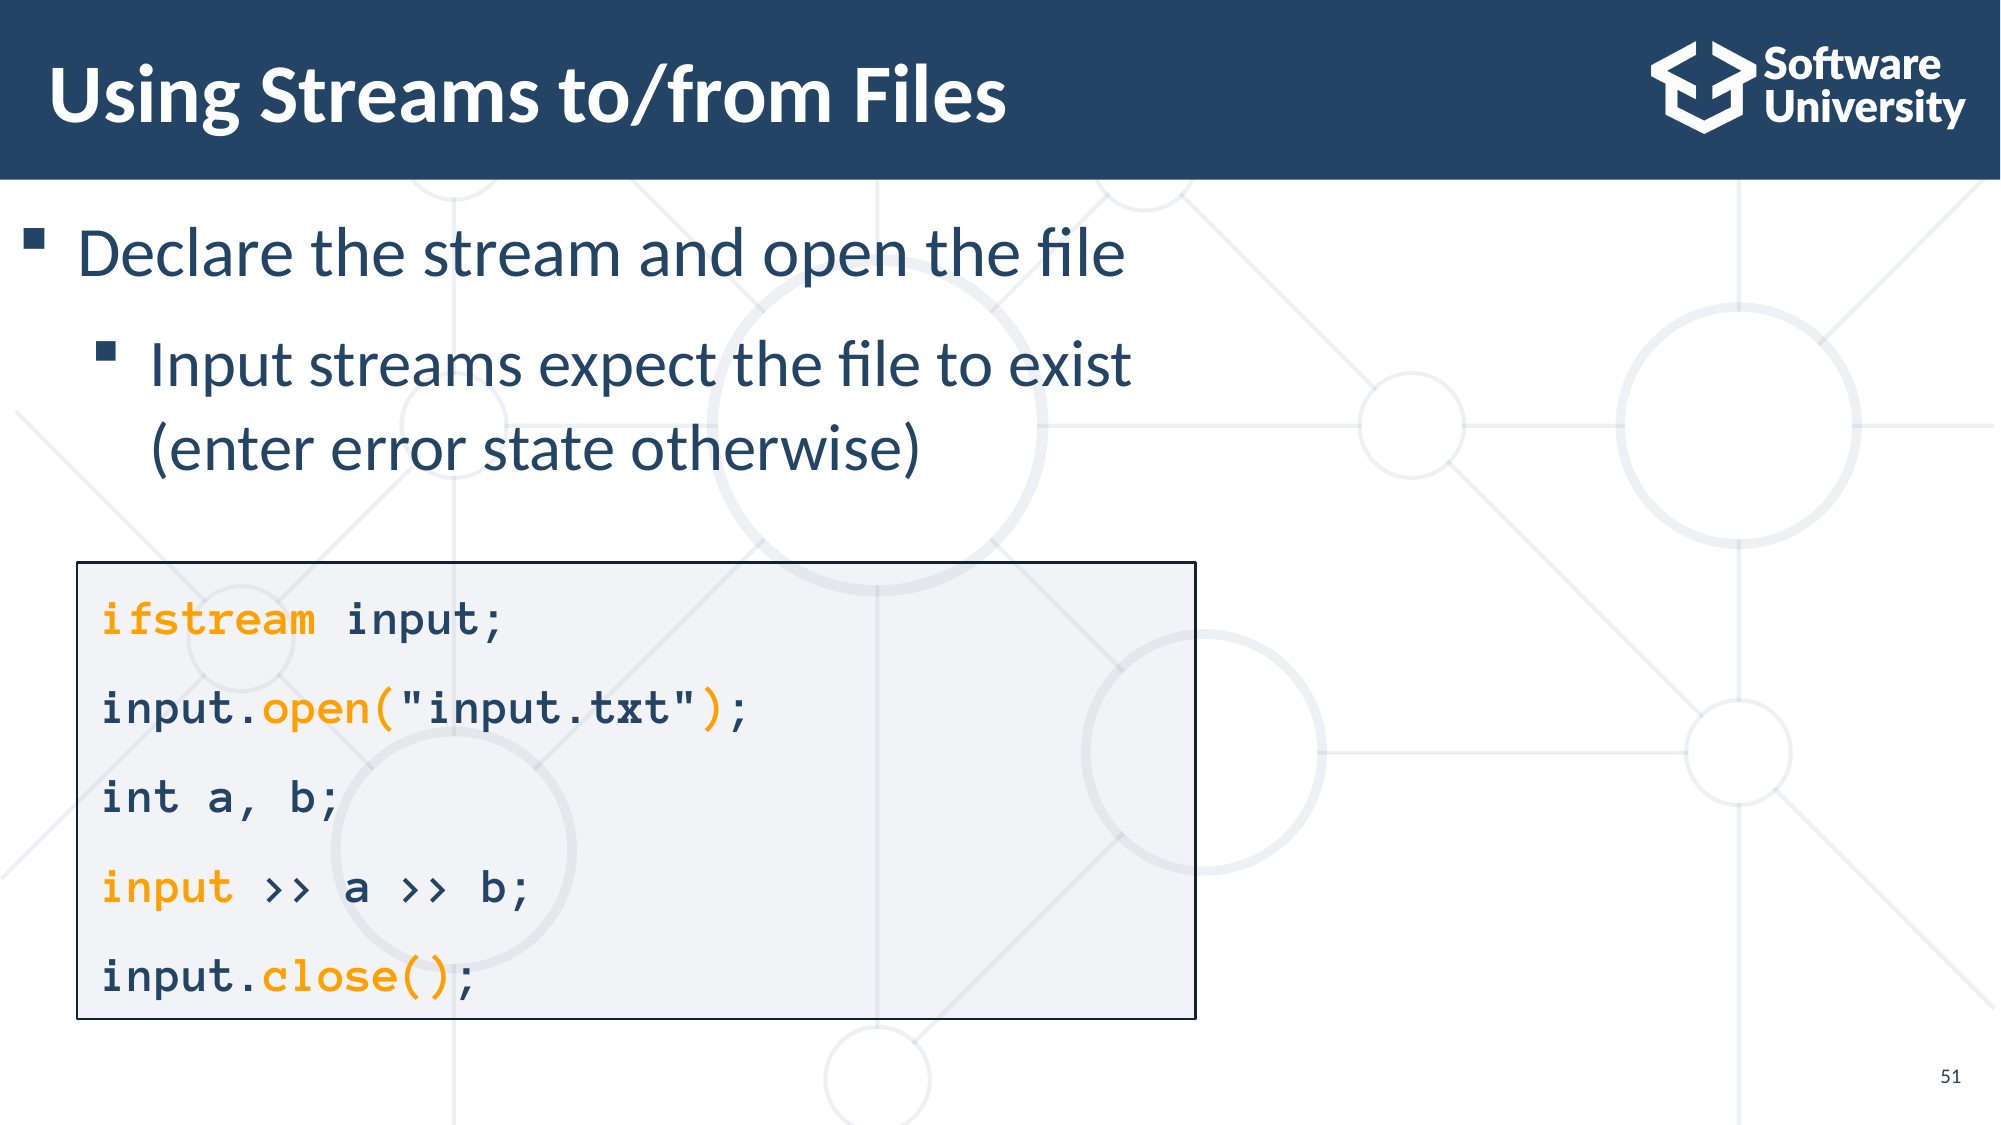

# Using Streams to/from Files
Declare the stream and open the file
Input streams expect the file to exist
(enter error state otherwise)
ifstream input;
input.open("input.txt");
int a, b;
input >> a >> b;
input.close();
51